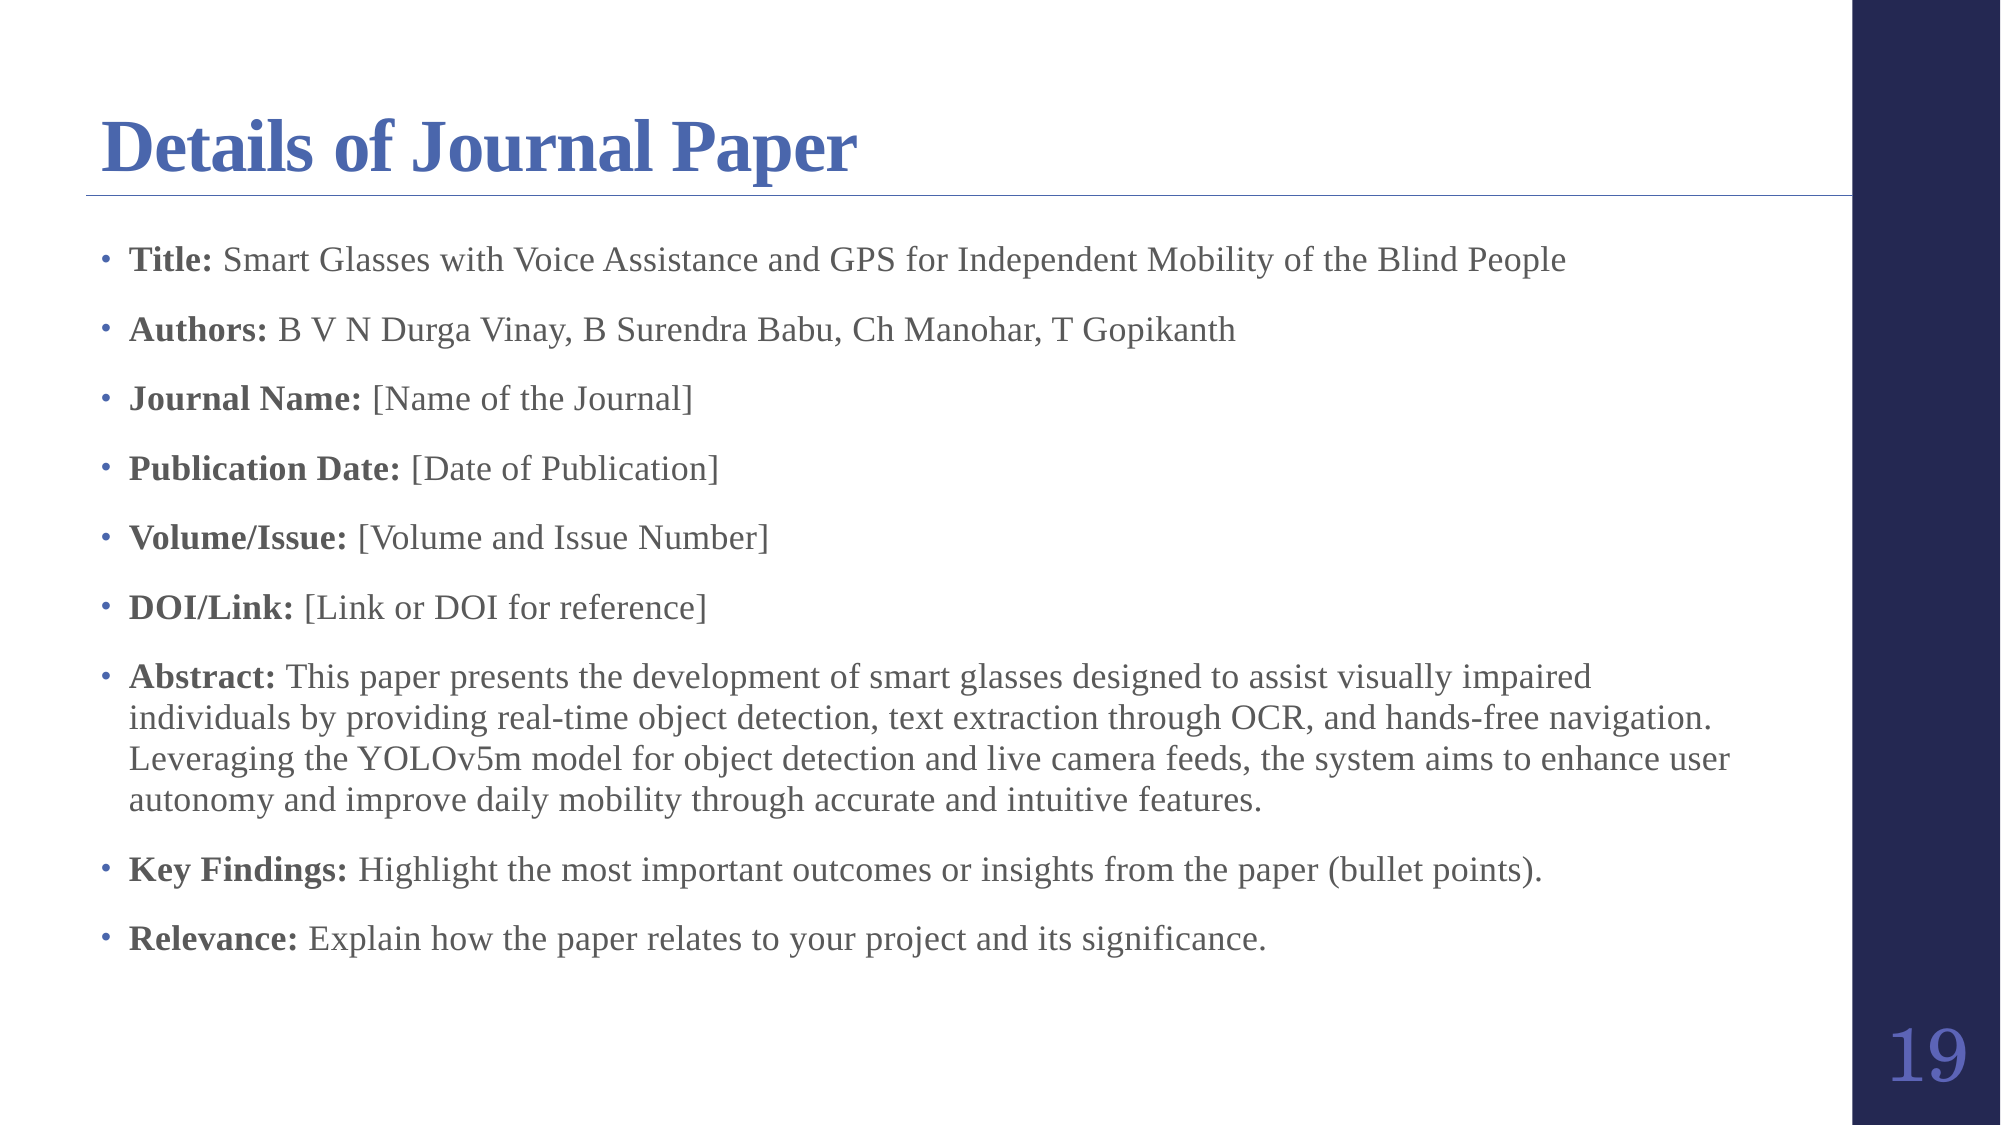

# Details of Journal Paper

Title: Smart Glasses with Voice Assistance and GPS for Independent Mobility of the Blind People
Authors: B V N Durga Vinay, B Surendra Babu, Ch Manohar, T Gopikanth
Journal Name: [Name of the Journal]
Publication Date: [Date of Publication]
Volume/Issue: [Volume and Issue Number]
DOI/Link: [Link or DOI for reference]
Abstract: This paper presents the development of smart glasses designed to assist visually impaired individuals by providing real-time object detection, text extraction through OCR, and hands-free navigation. Leveraging the YOLOv5m model for object detection and live camera feeds, the system aims to enhance user autonomy and improve daily mobility through accurate and intuitive features.
Key Findings: Highlight the most important outcomes or insights from the paper (bullet points).
Relevance: Explain how the paper relates to your project and its significance.

19